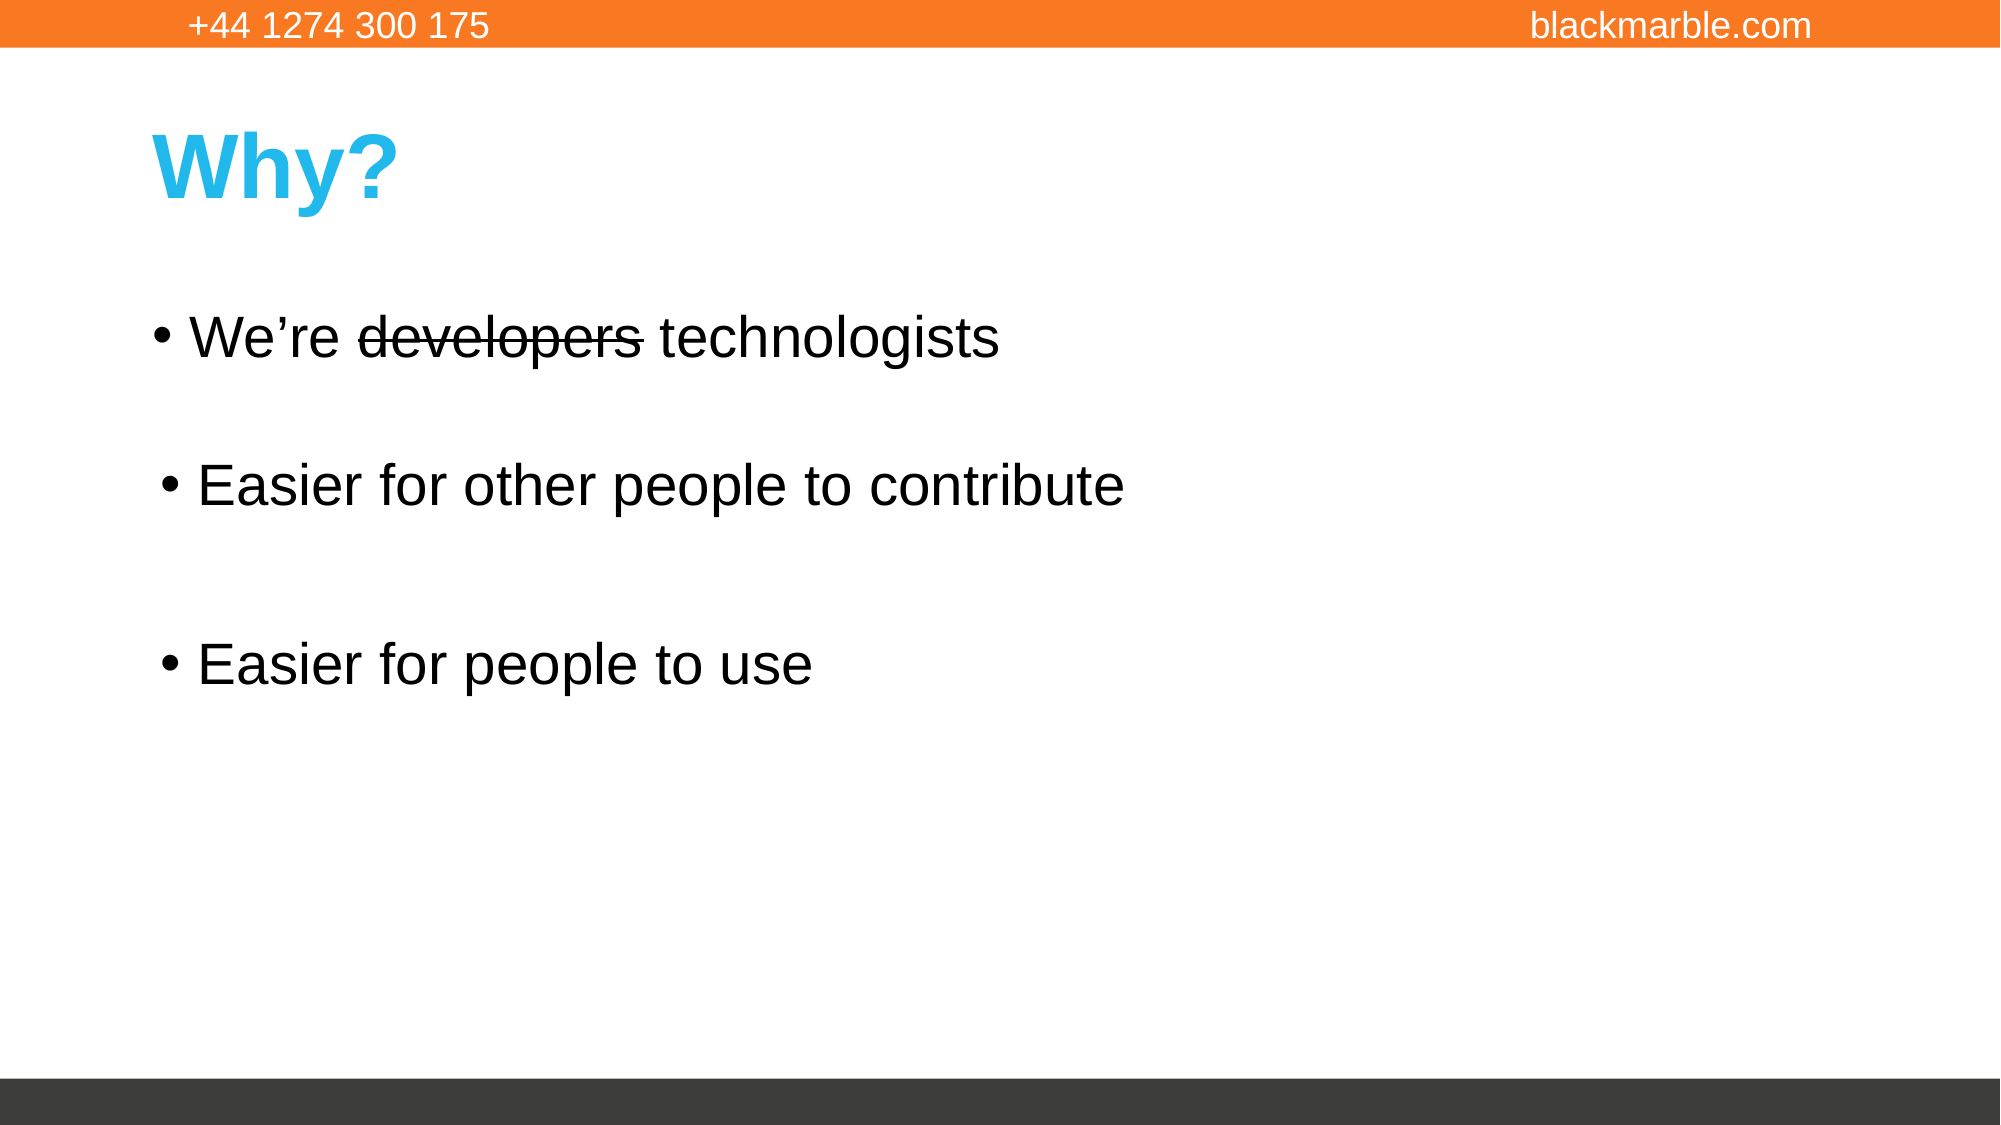

# Why?
We’re developers technologists

Easier for other people to contribute

Easier for people to use